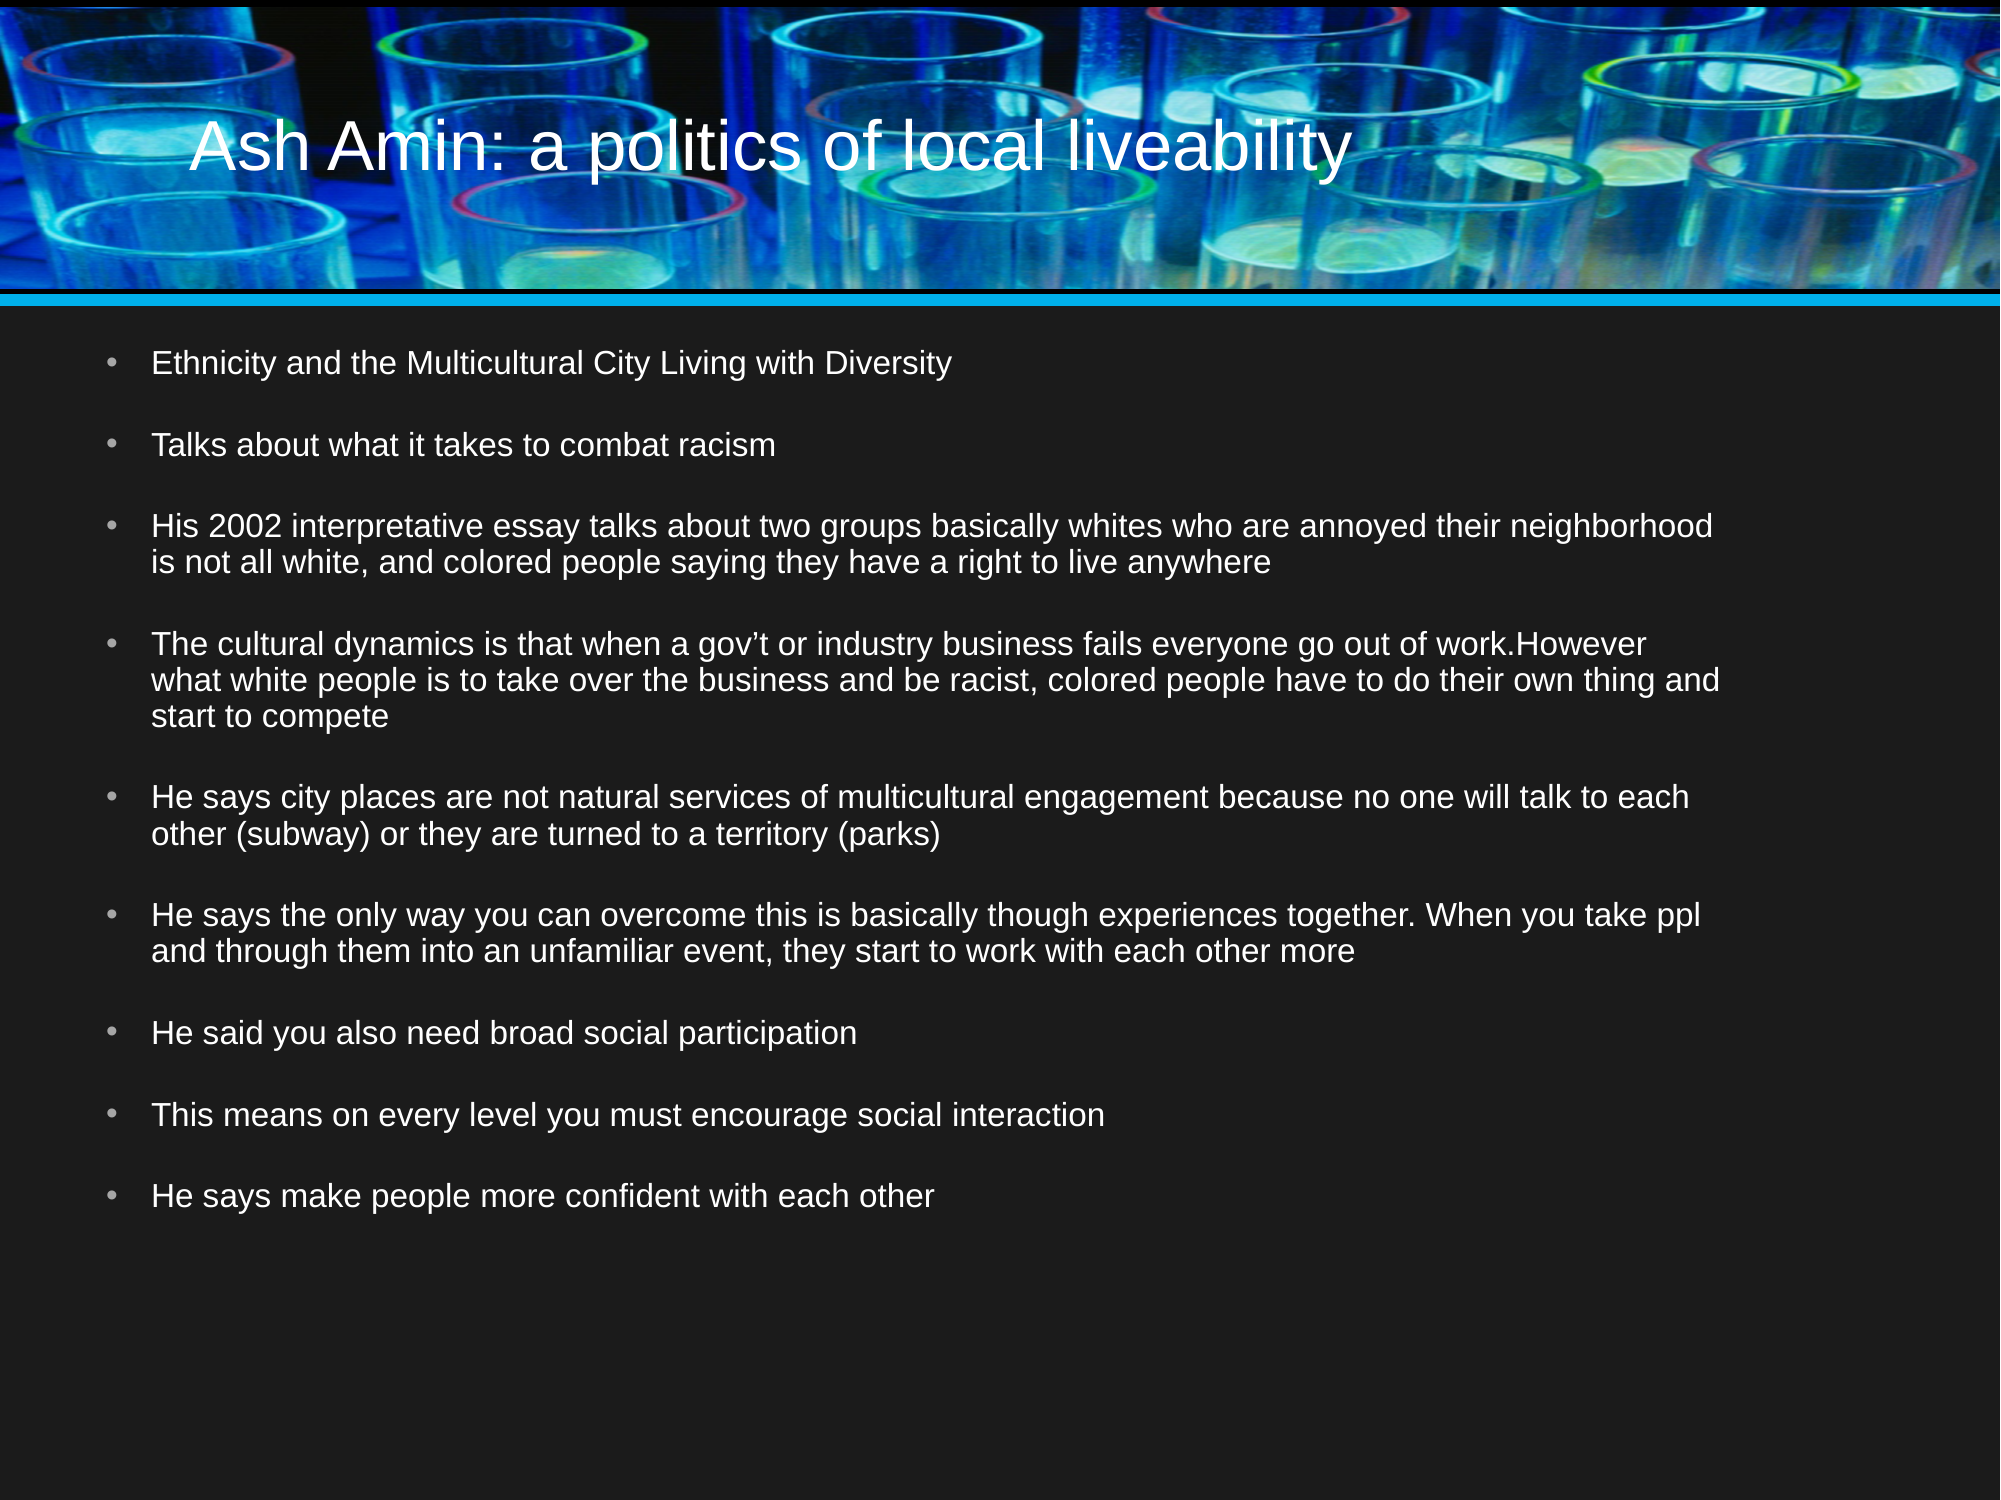

# Ash Amin: a politics of local liveability
Ethnicity and the Multicultural City Living with Diversity
Talks about what it takes to combat racism
His 2002 interpretative essay talks about two groups basically whites who are annoyed their neighborhood is not all white, and colored people saying they have a right to live anywhere
The cultural dynamics is that when a gov’t or industry business fails everyone go out of work.However what white people is to take over the business and be racist, colored people have to do their own thing and start to compete
He says city places are not natural services of multicultural engagement because no one will talk to each other (subway) or they are turned to a territory (parks)
He says the only way you can overcome this is basically though experiences together. When you take ppl and through them into an unfamiliar event, they start to work with each other more
He said you also need broad social participation
This means on every level you must encourage social interaction
He says make people more confident with each other